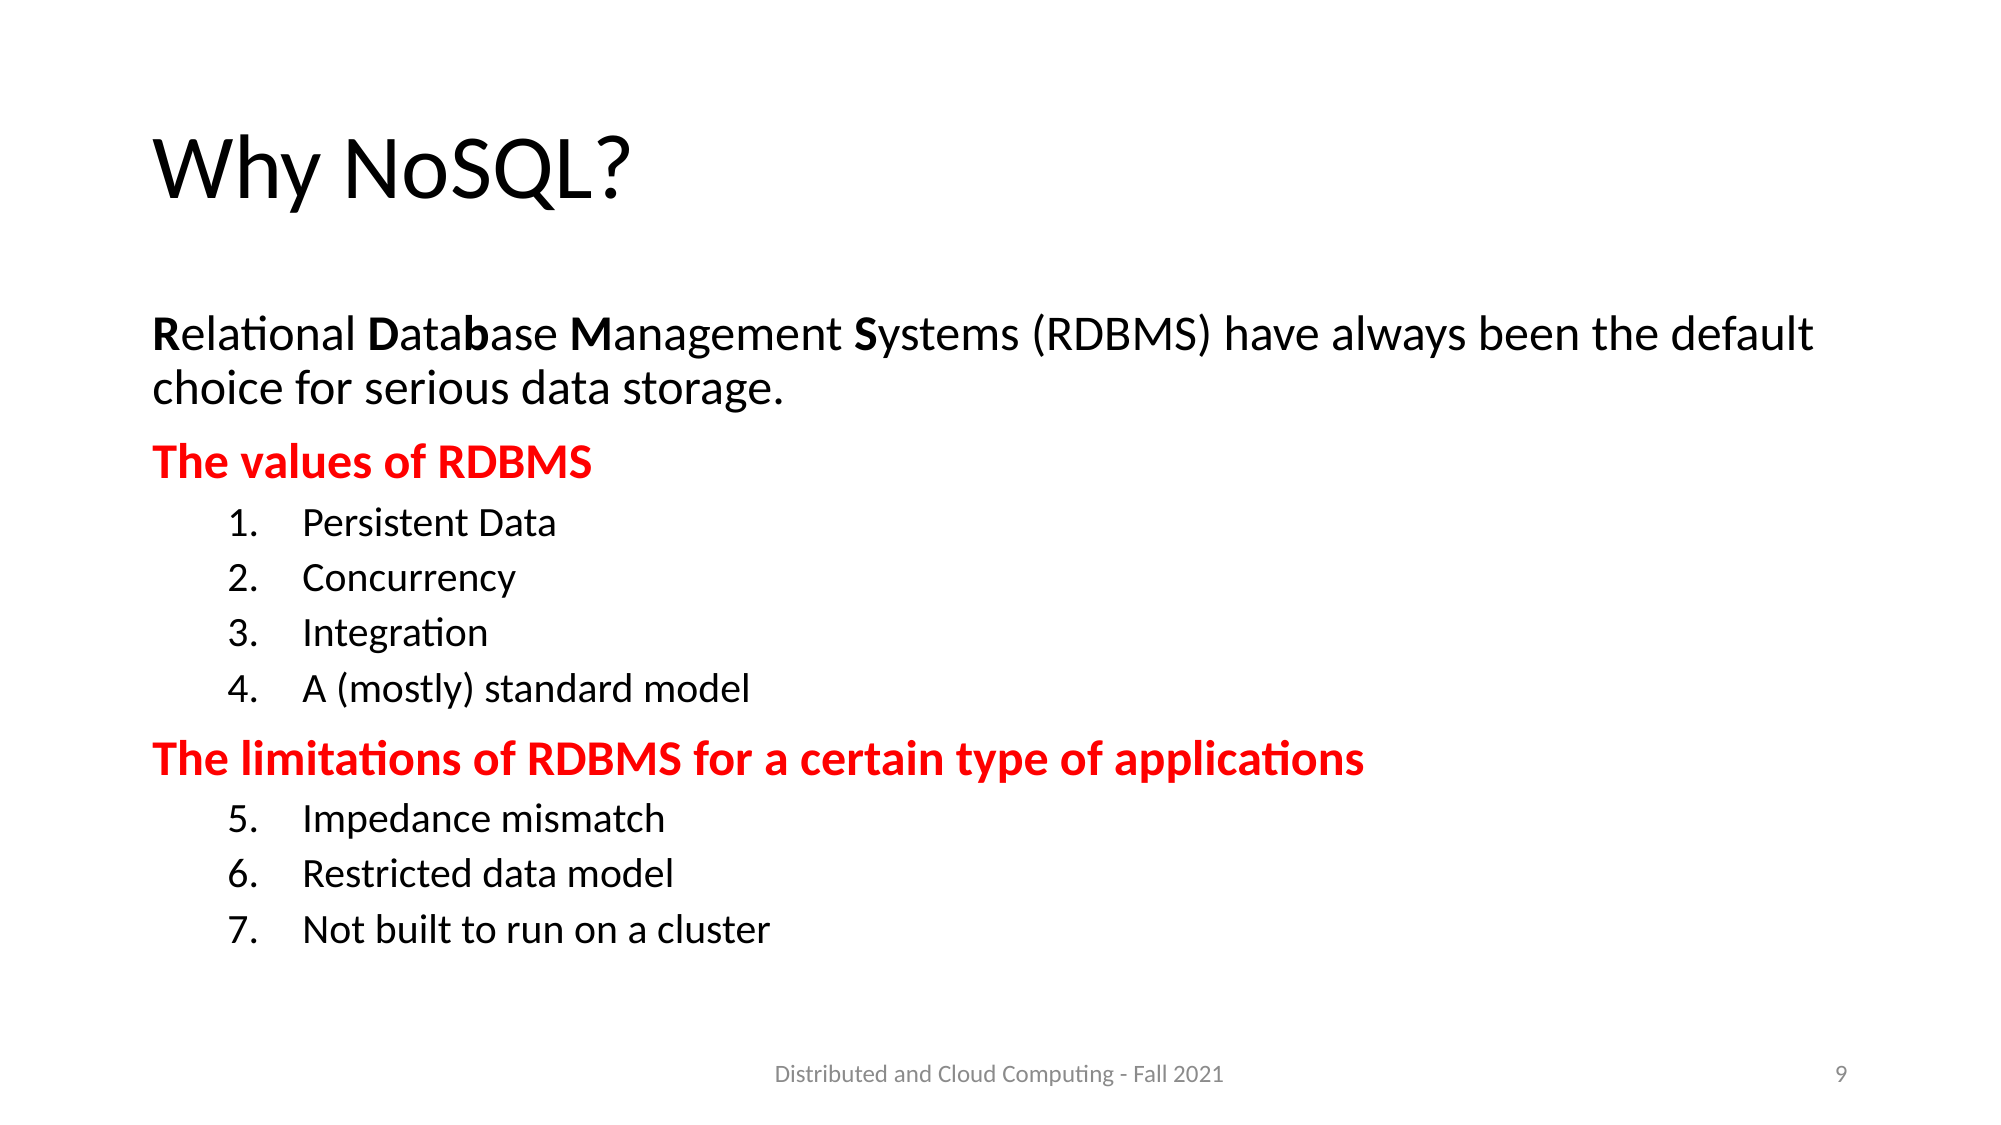

# Why NoSQL?
Relational Database Management Systems (RDBMS) have always been the default choice for serious data storage.
The values of RDBMS
Persistent Data
Concurrency
Integration
A (mostly) standard model
The limitations of RDBMS for a certain type of applications
Impedance mismatch
Restricted data model
Not built to run on a cluster

Distributed and Cloud Computing - Fall 2021
9